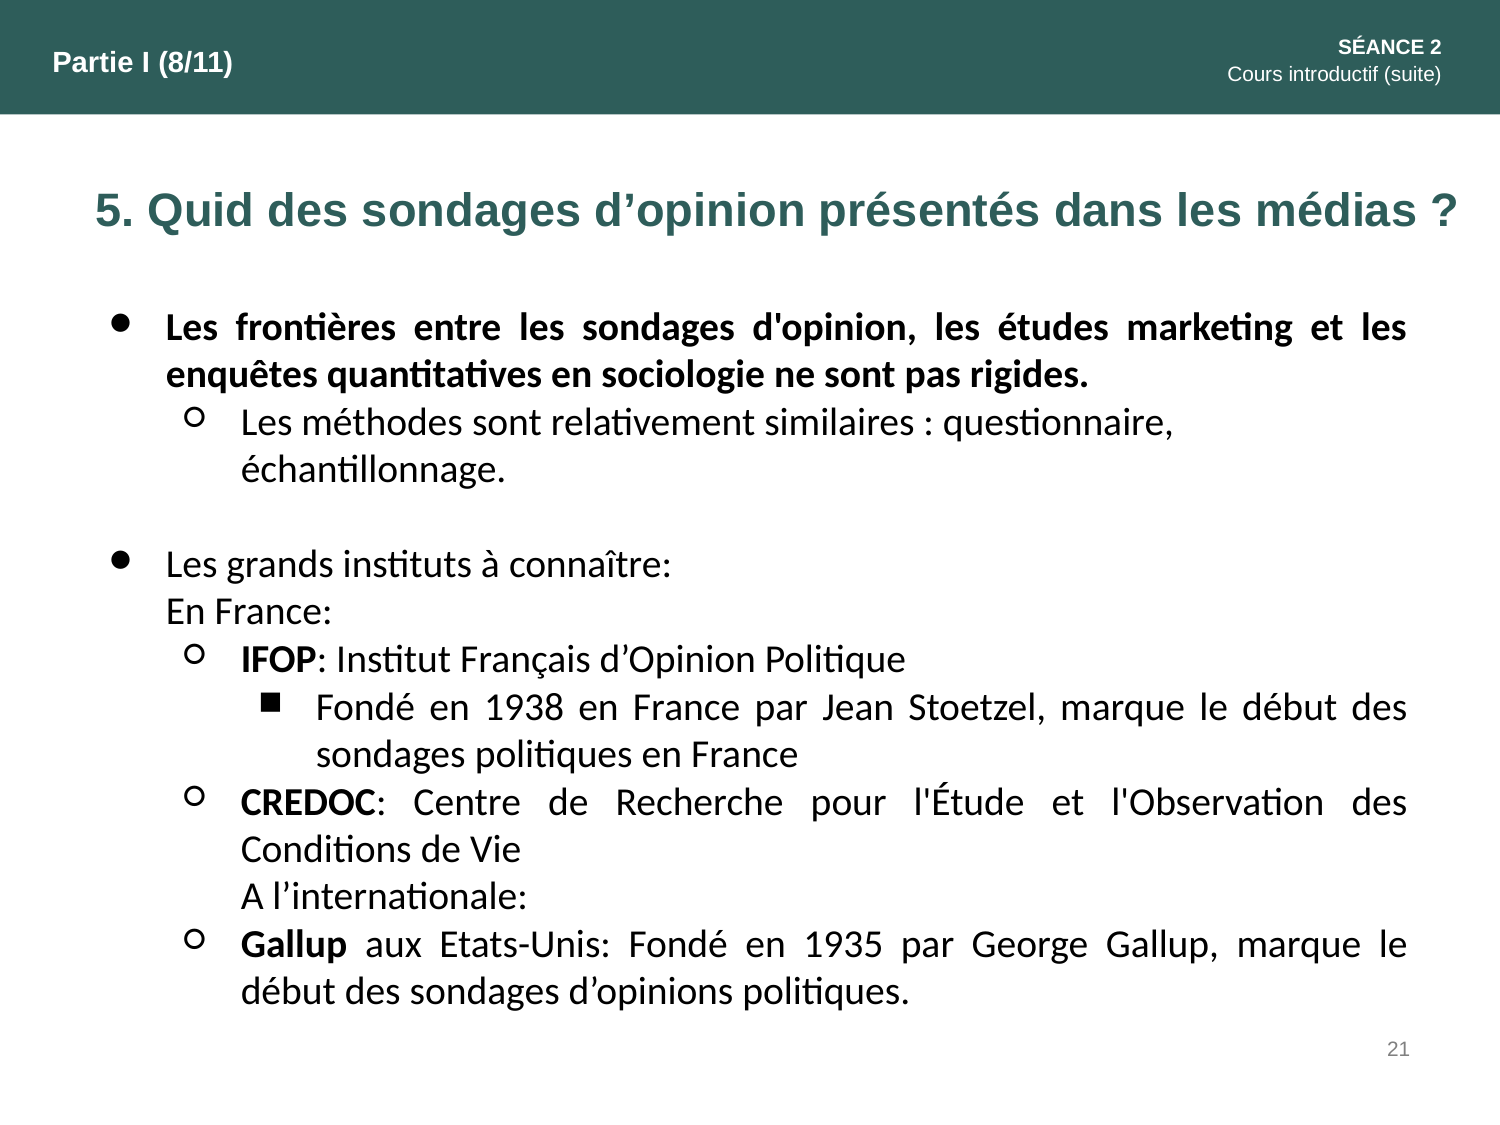

SÉANCE 2
Cours introductif (suite)
Partie I (8/11)
5. Quid des sondages d’opinion présentés dans les médias ?

Les frontières entre les sondages d'opinion, les études marketing et les enquêtes quantitatives en sociologie ne sont pas rigides.
Les méthodes sont relativement similaires : questionnaire, échantillonnage.

Les grands instituts à connaître:
En France:
IFOP: Institut Français d’Opinion Politique
Fondé en 1938 en France par Jean Stoetzel, marque le début des sondages politiques en France
CREDOC: Centre de Recherche pour l'Étude et l'Observation des Conditions de Vie
	A l’internationale:
Gallup aux Etats-Unis: Fondé en 1935 par George Gallup, marque le début des sondages d’opinions politiques.

21